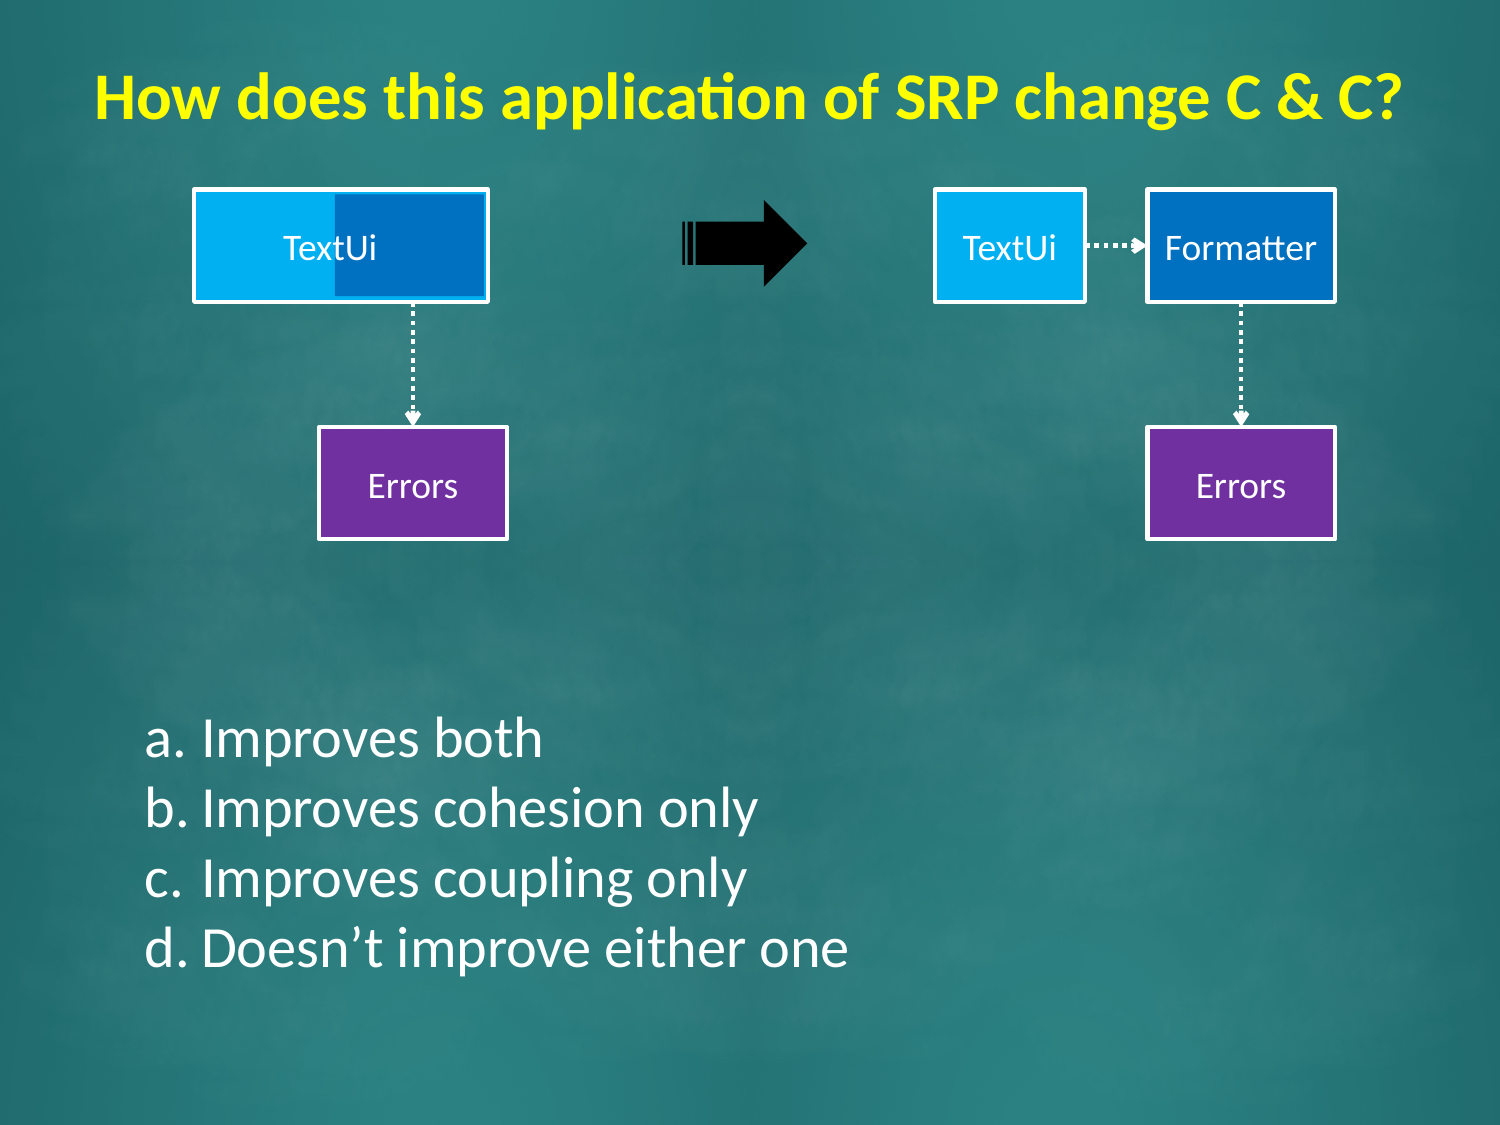

How does this application of SRP change C & C?

TextUi
Formatter

TextUi
Errors
Errors
Improves both
Improves cohesion only
Improves coupling only
Doesn’t improve either one